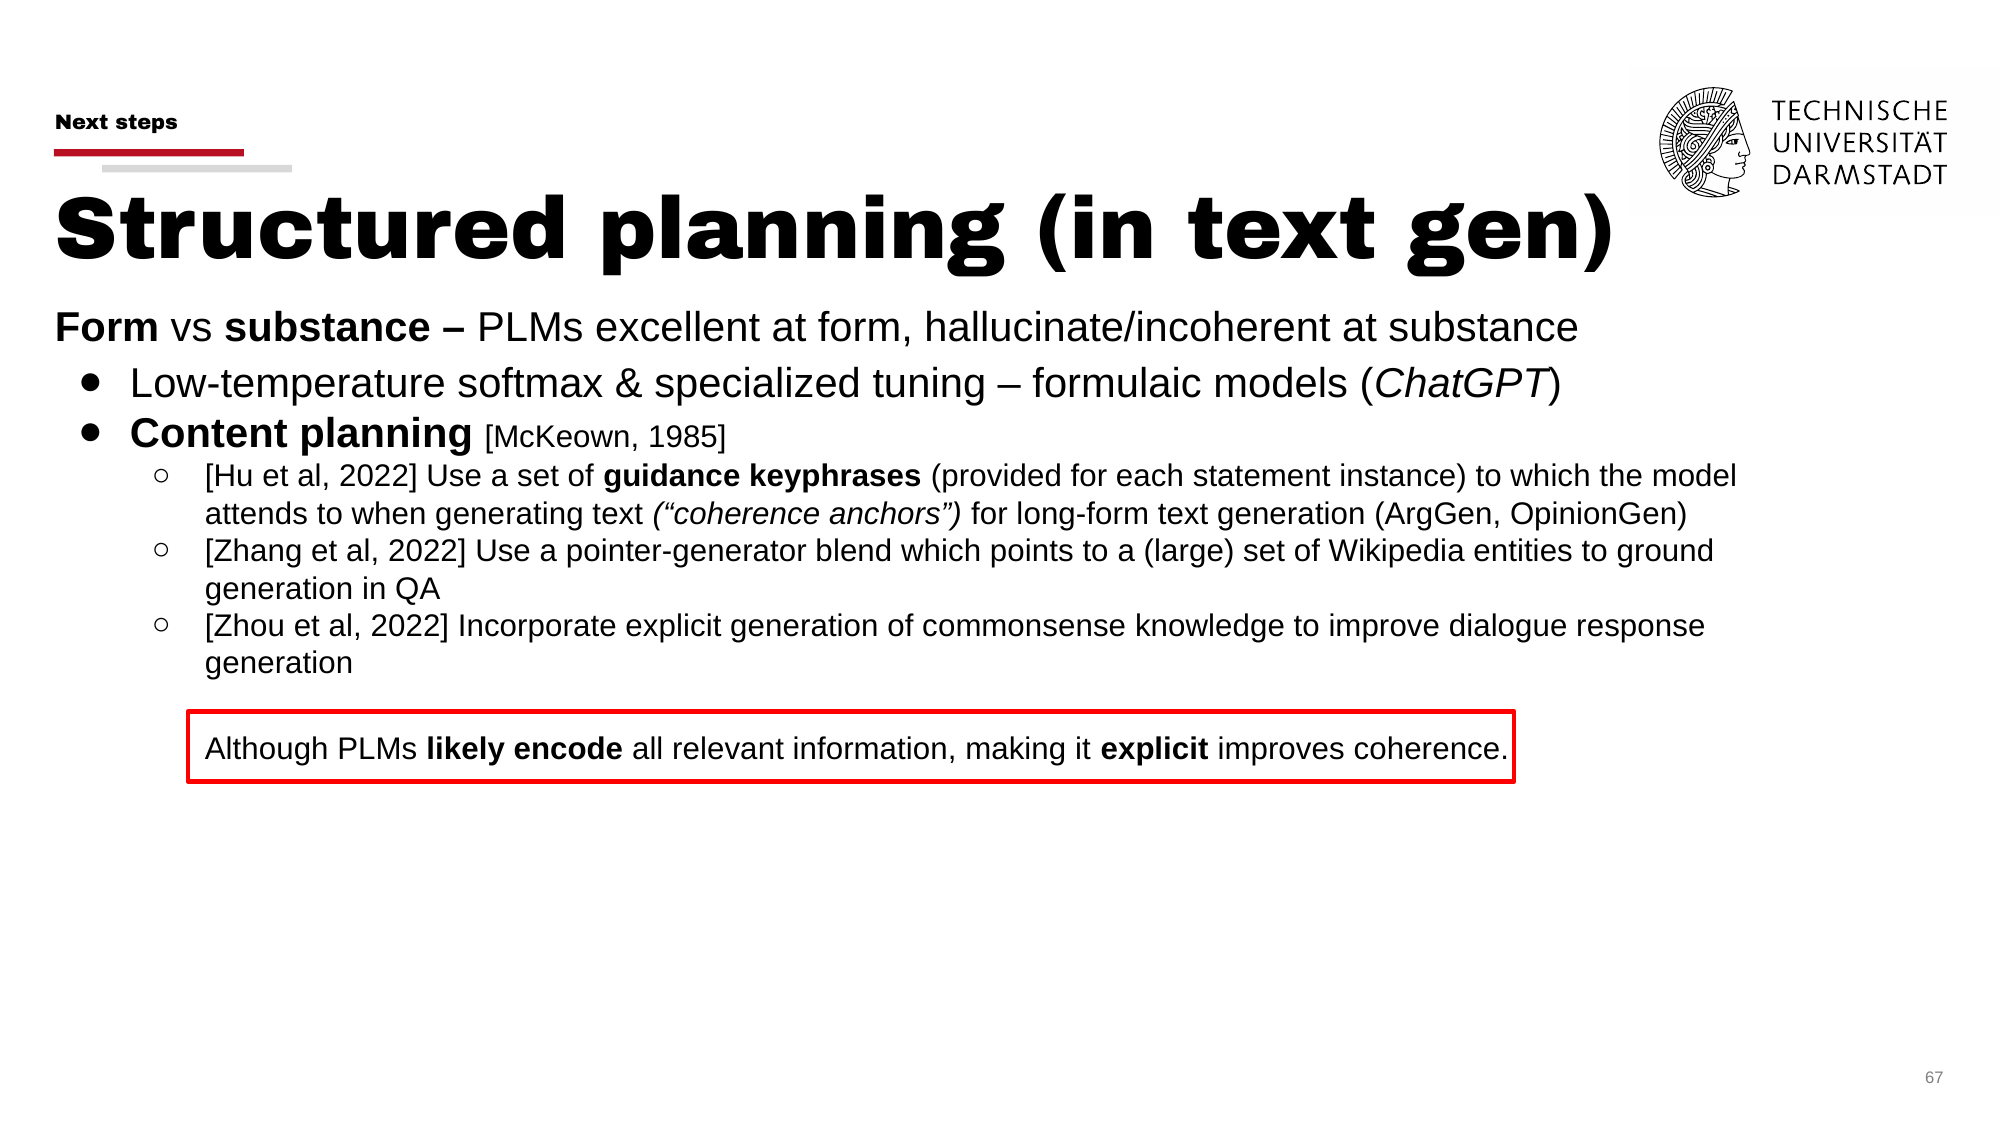

# Next steps

Structured planning (in text gen)
Form vs substance – PLMs excellent at form, hallucinate/incoherent at substance
Low-temperature softmax & specialized tuning – formulaic models (ChatGPT)
Content planning [McKeown, 1985]
[Hu et al, 2022] Use a set of guidance keyphrases (provided for each statement instance) to which the model attends to when generating text (“coherence anchors”) for long-form text generation (ArgGen, OpinionGen)
[Zhang et al, 2022] Use a pointer-generator blend which points to a (large) set of Wikipedia entities to ground generation in QA
[Zhou et al, 2022] Incorporate explicit generation of commonsense knowledge to improve dialogue response generation

Although PLMs likely encode all relevant information, making it explicit improves coherence.

67